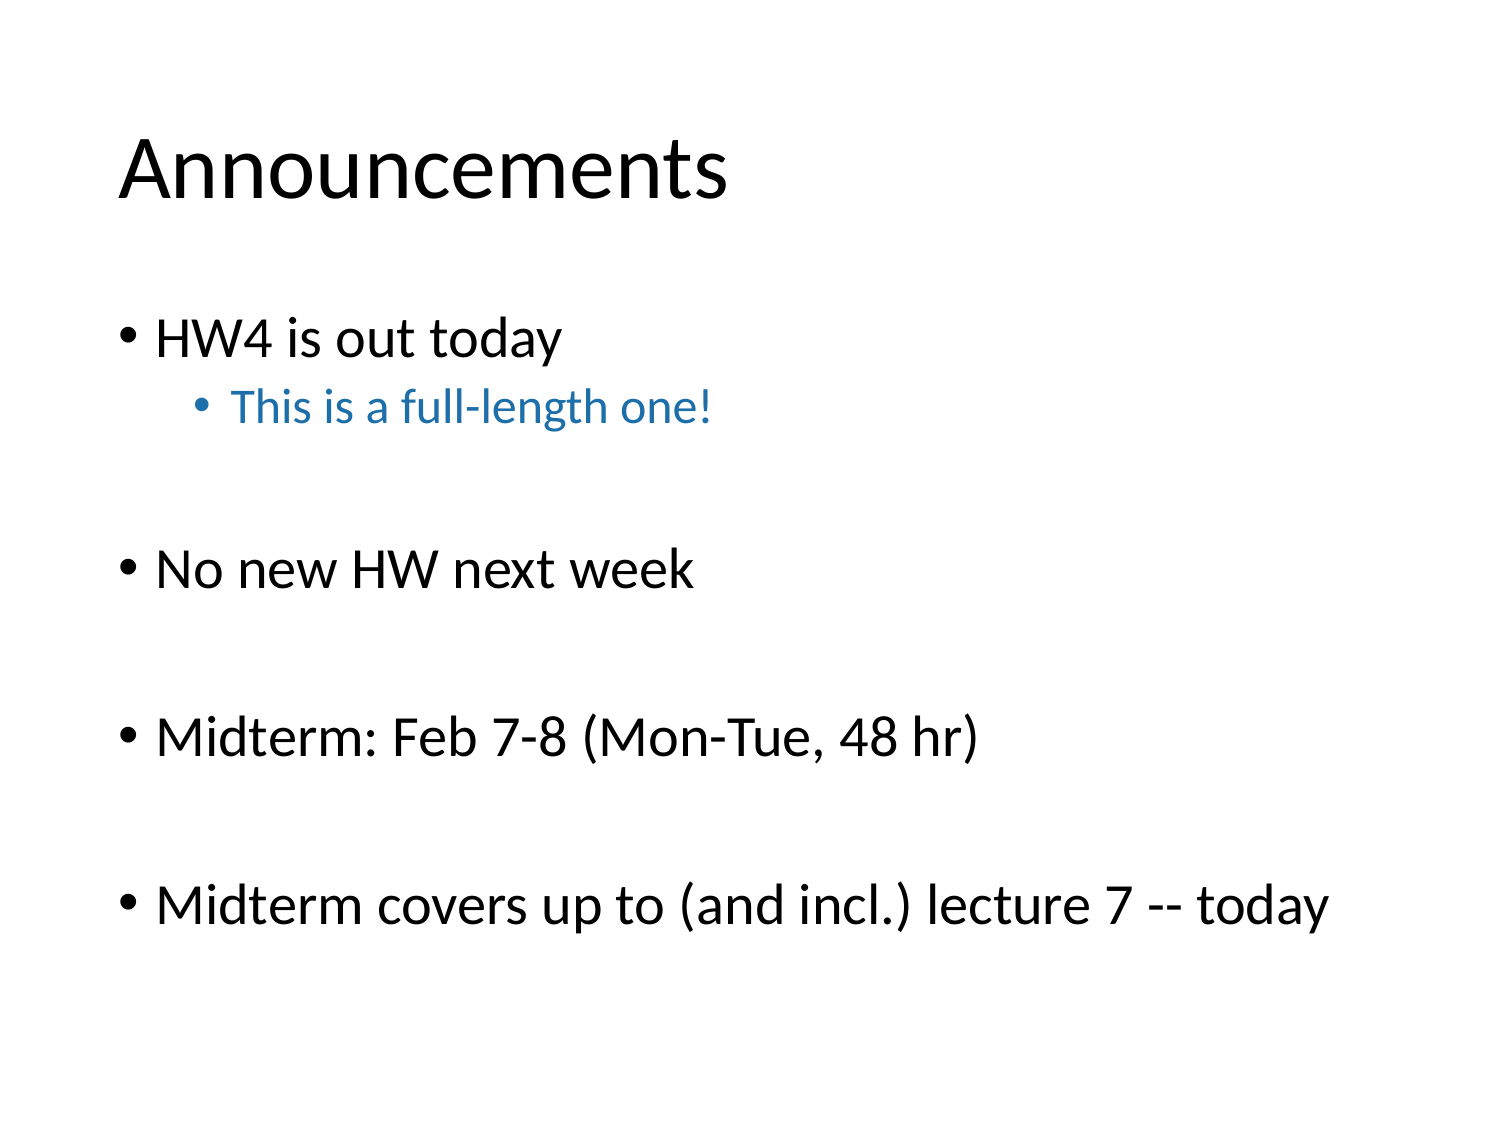

# Announcements
HW4 is out today
This is a full-length one!

No new HW next week

Midterm: Feb 7-8 (Mon-Tue, 48 hr)

Midterm covers up to (and incl.) lecture 7 -- today